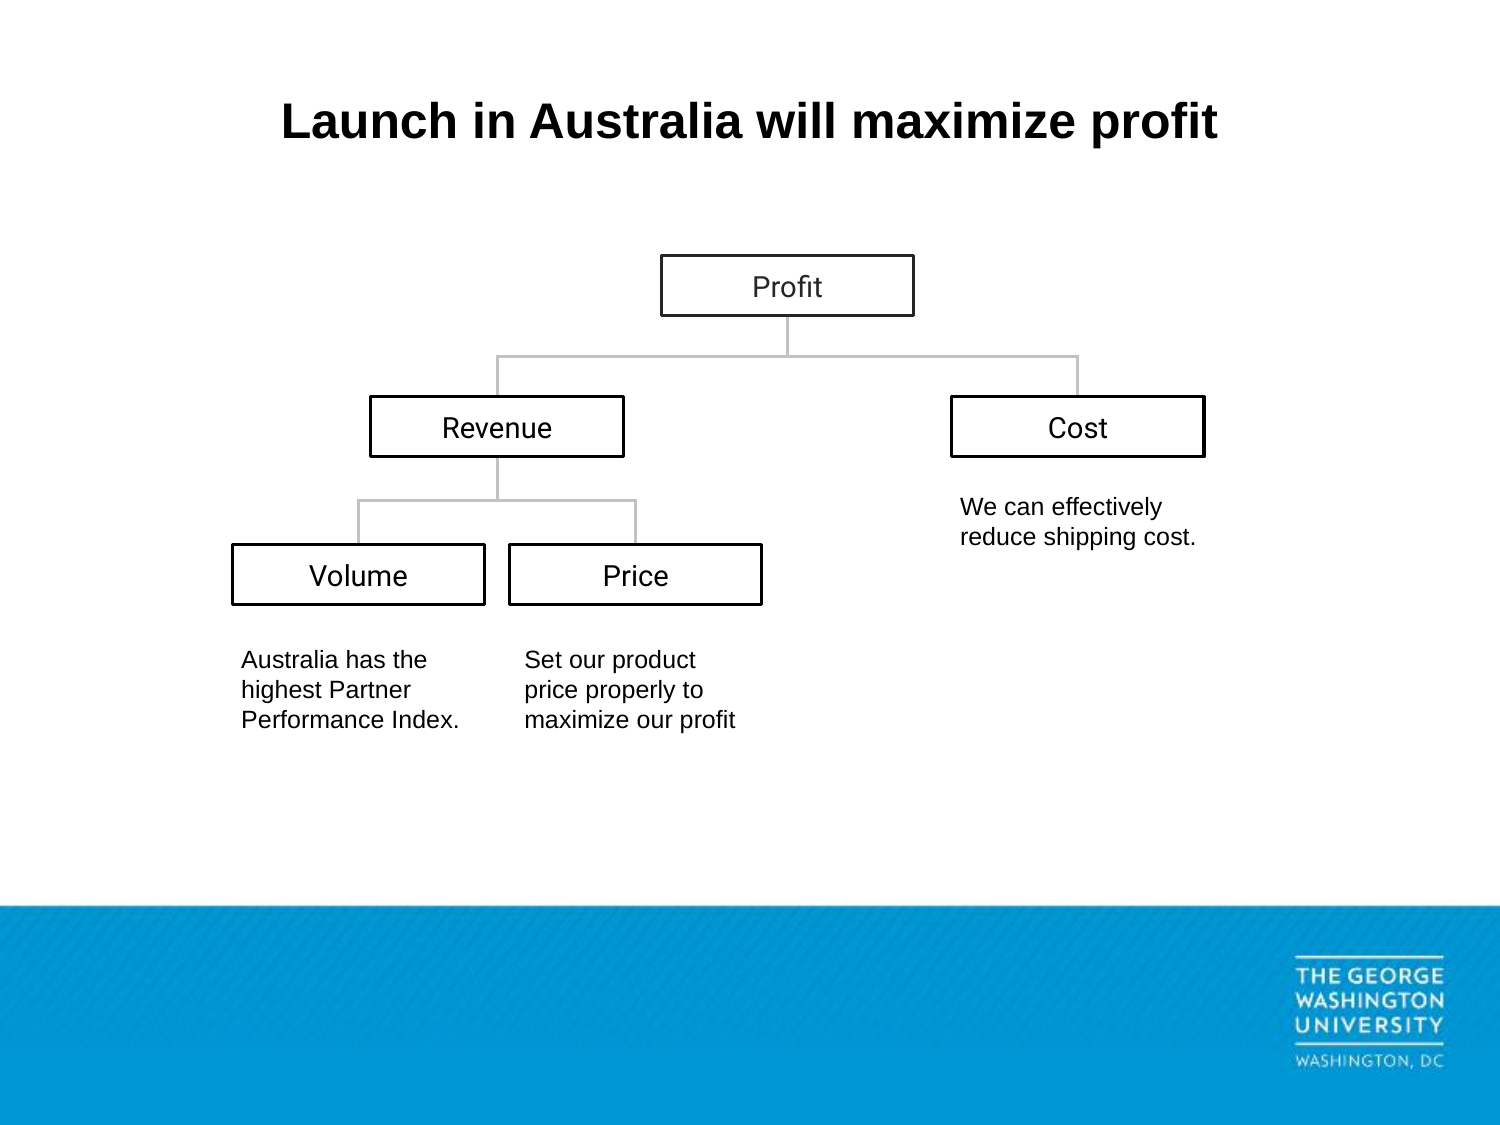

# Launch in Australia will maximize profit
Profit
Revenue
Cost
We can effectively reduce shipping cost.
Volume
Price
Australia has the highest Partner Performance Index.

Set our product price properly to maximize our profit